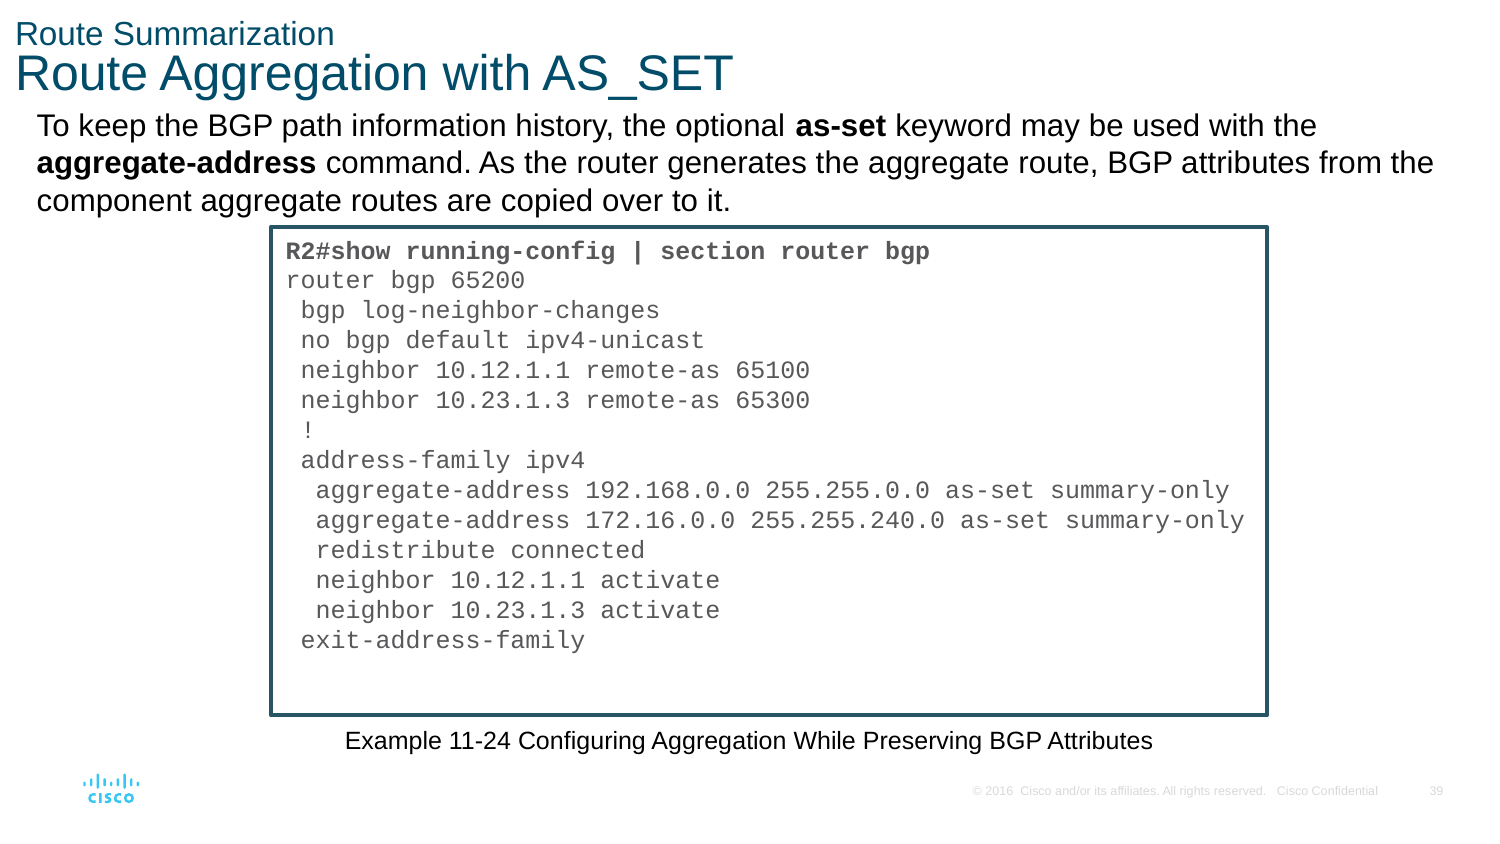

# Route Summarization Route Aggregation with AS_SET
To keep the BGP path information history, the optional as-set keyword may be used with the aggregate-address command. As the router generates the aggregate route, BGP attributes from the component aggregate routes are copied over to it.
R2#show running-config | section router bgp
router bgp 65200
 bgp log-neighbor-changes
 no bgp default ipv4-unicast
 neighbor 10.12.1.1 remote-as 65100
 neighbor 10.23.1.3 remote-as 65300
 !
 address-family ipv4
  aggregate-address 192.168.0.0 255.255.0.0 as-set summary-only
  aggregate-address 172.16.0.0 255.255.240.0 as-set summary-only
  redistribute connected
  neighbor 10.12.1.1 activate
  neighbor 10.23.1.3 activate
 exit-address-family

Example 11-24 Configuring Aggregation While Preserving BGP Attributes